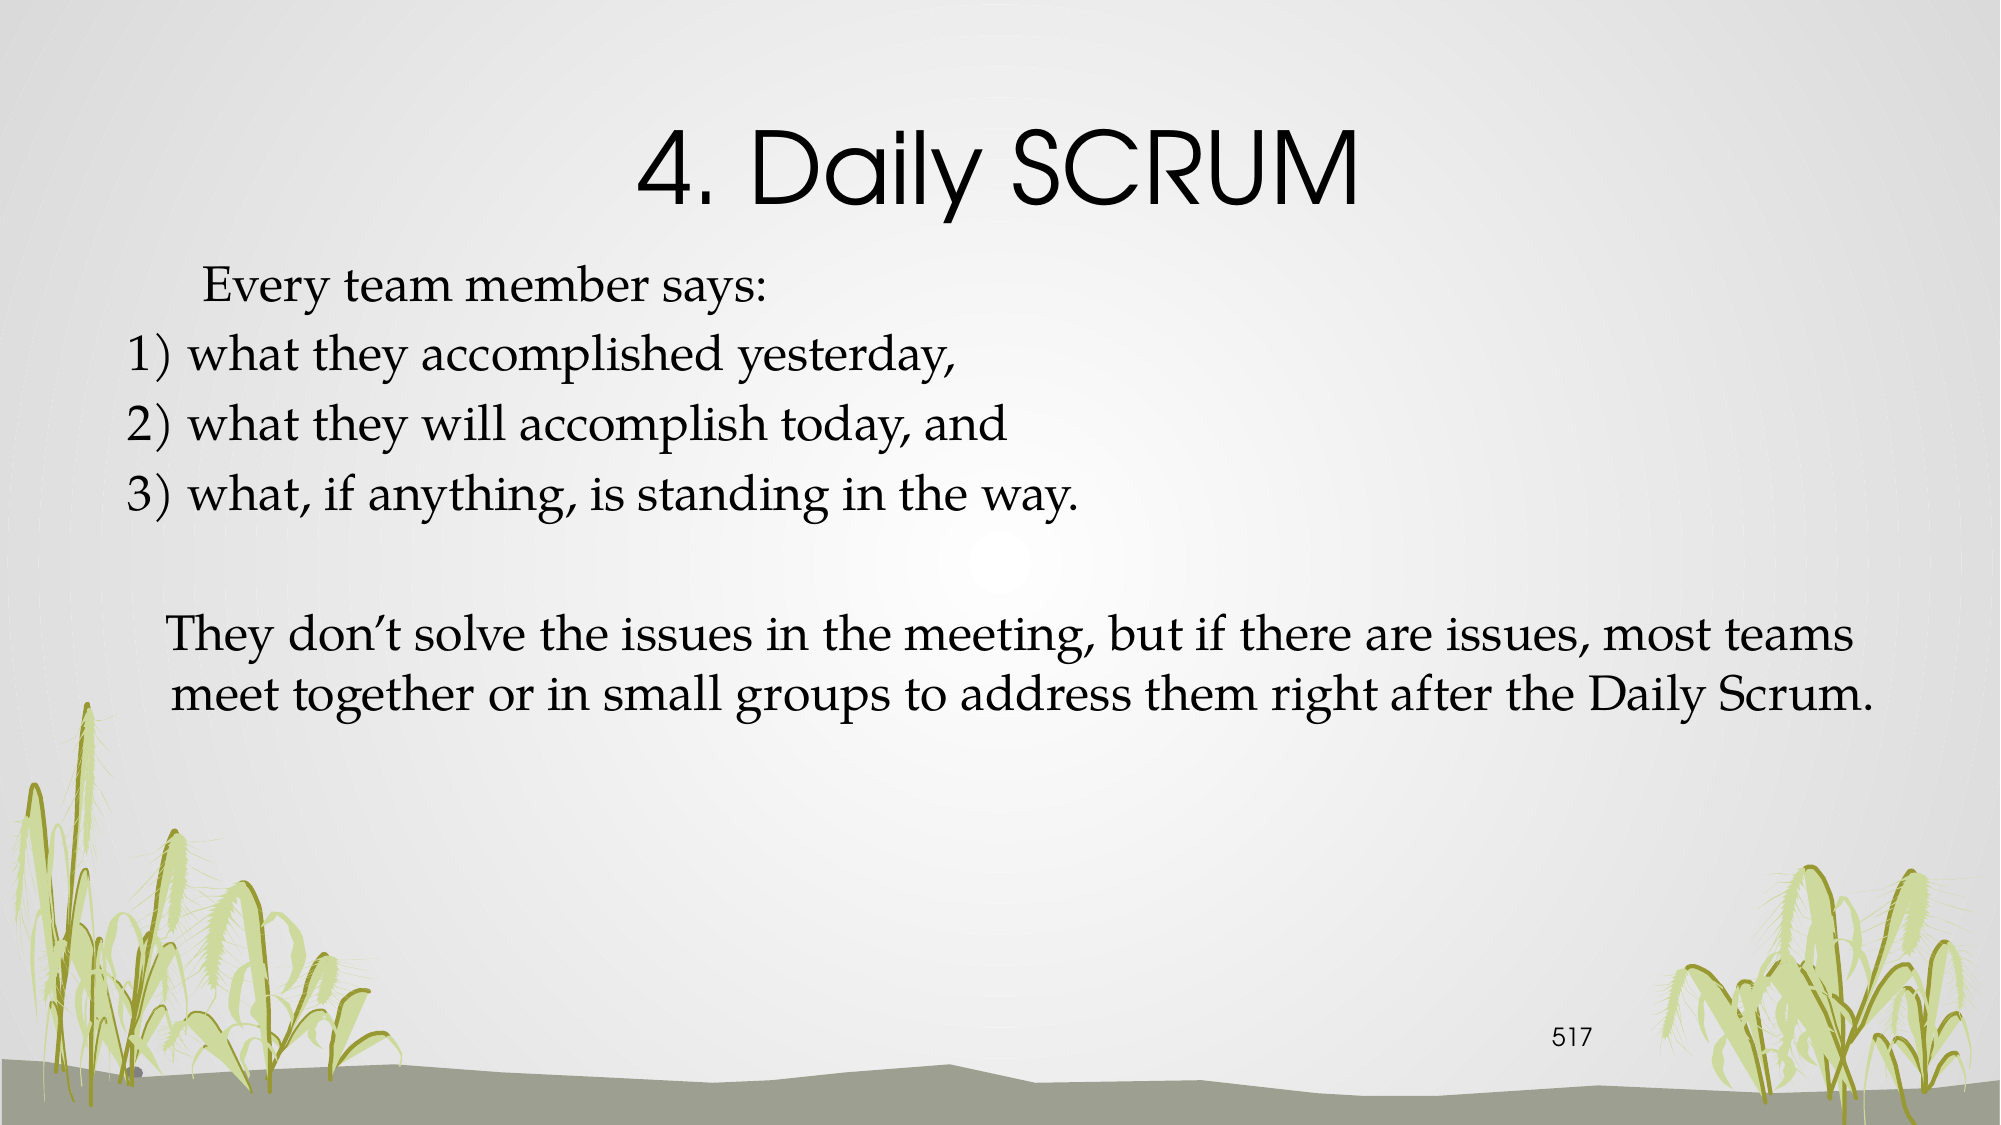

# 4. Daily SCRUM
       Every team member says:
 1) what they accomplished yesterday,
 2) what they will accomplish today, and
 3) what, if anything, is standing in the way.

    They don’t solve the issues in the meeting, but if there are issues, most teams meet together or in small groups to address them right after the Daily Scrum.

517